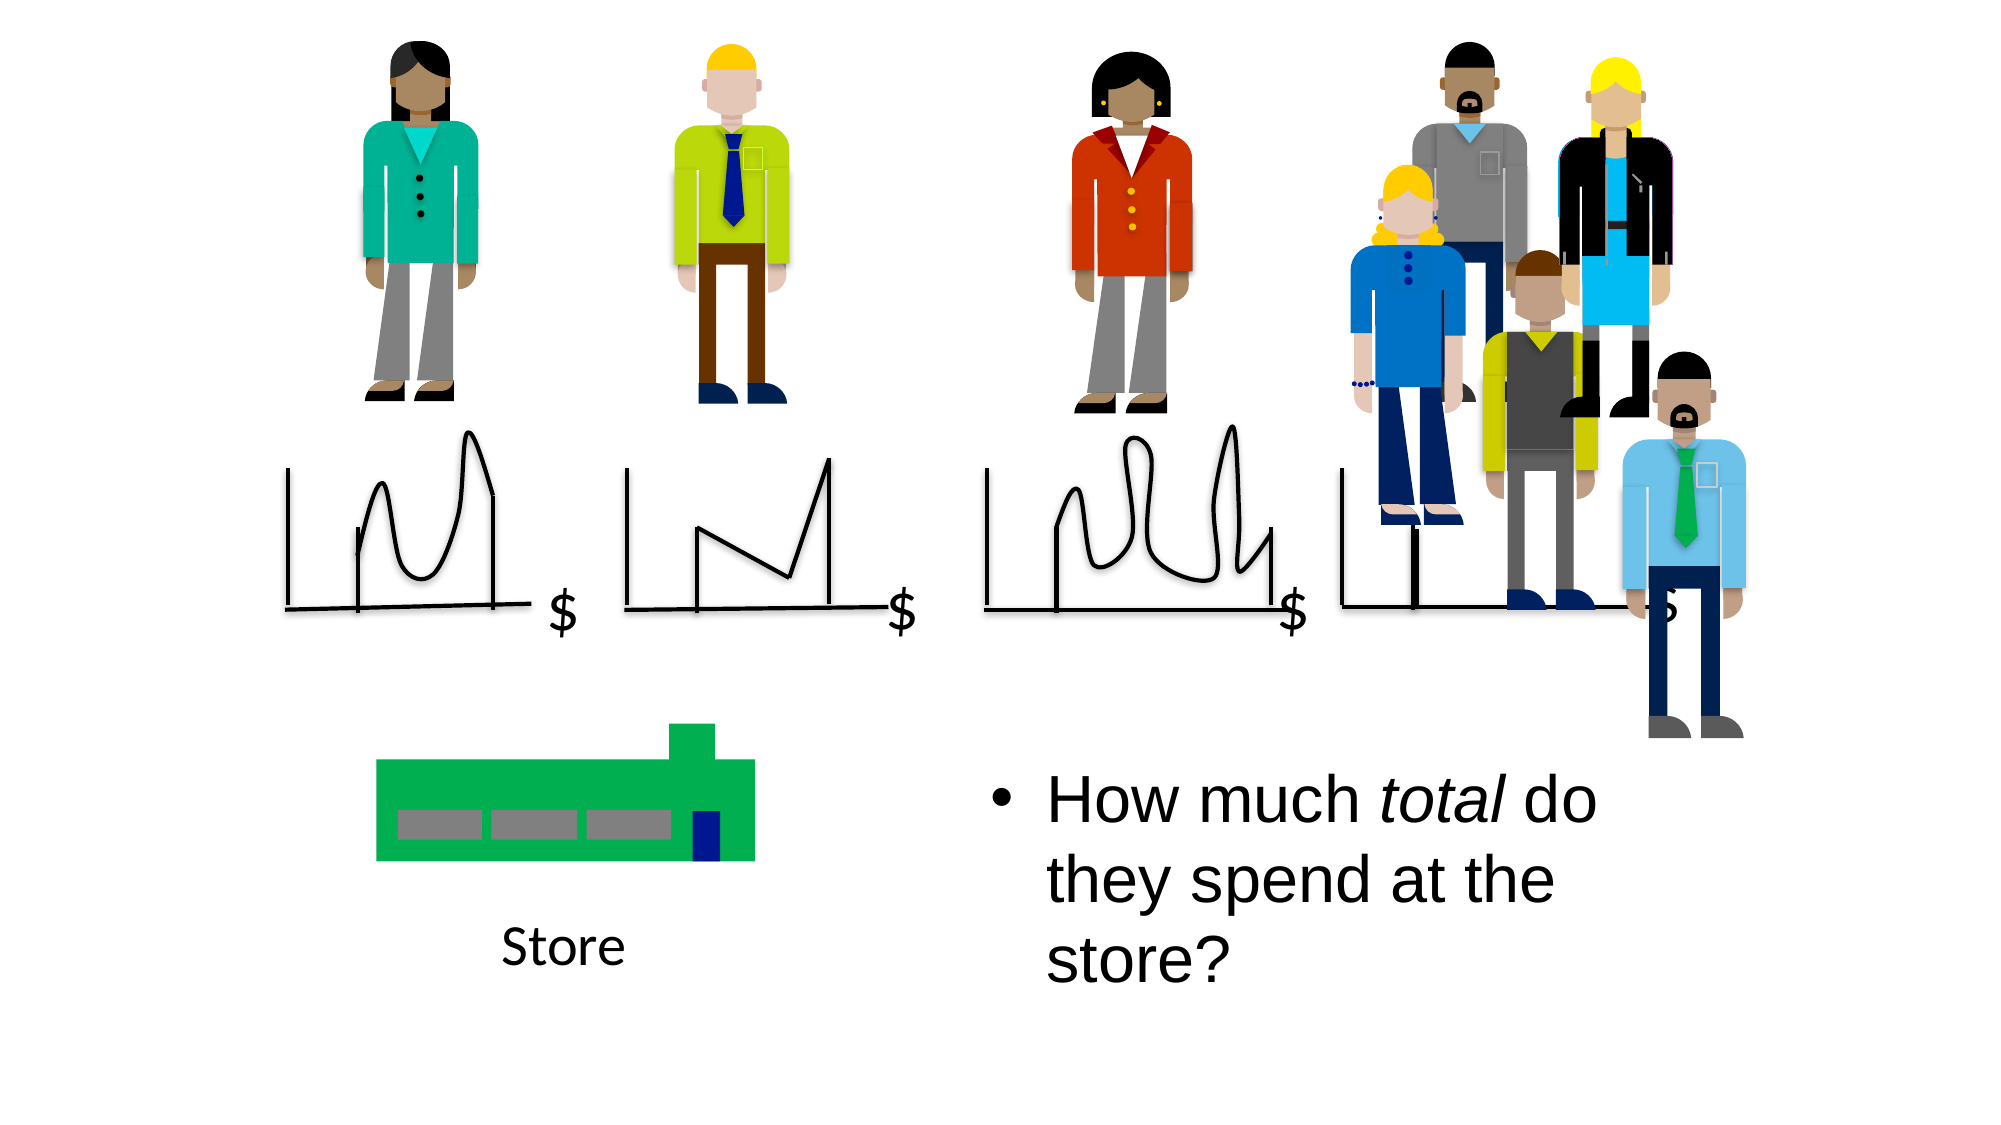

$
$
$
$

How much total do they spend at the store?
Store